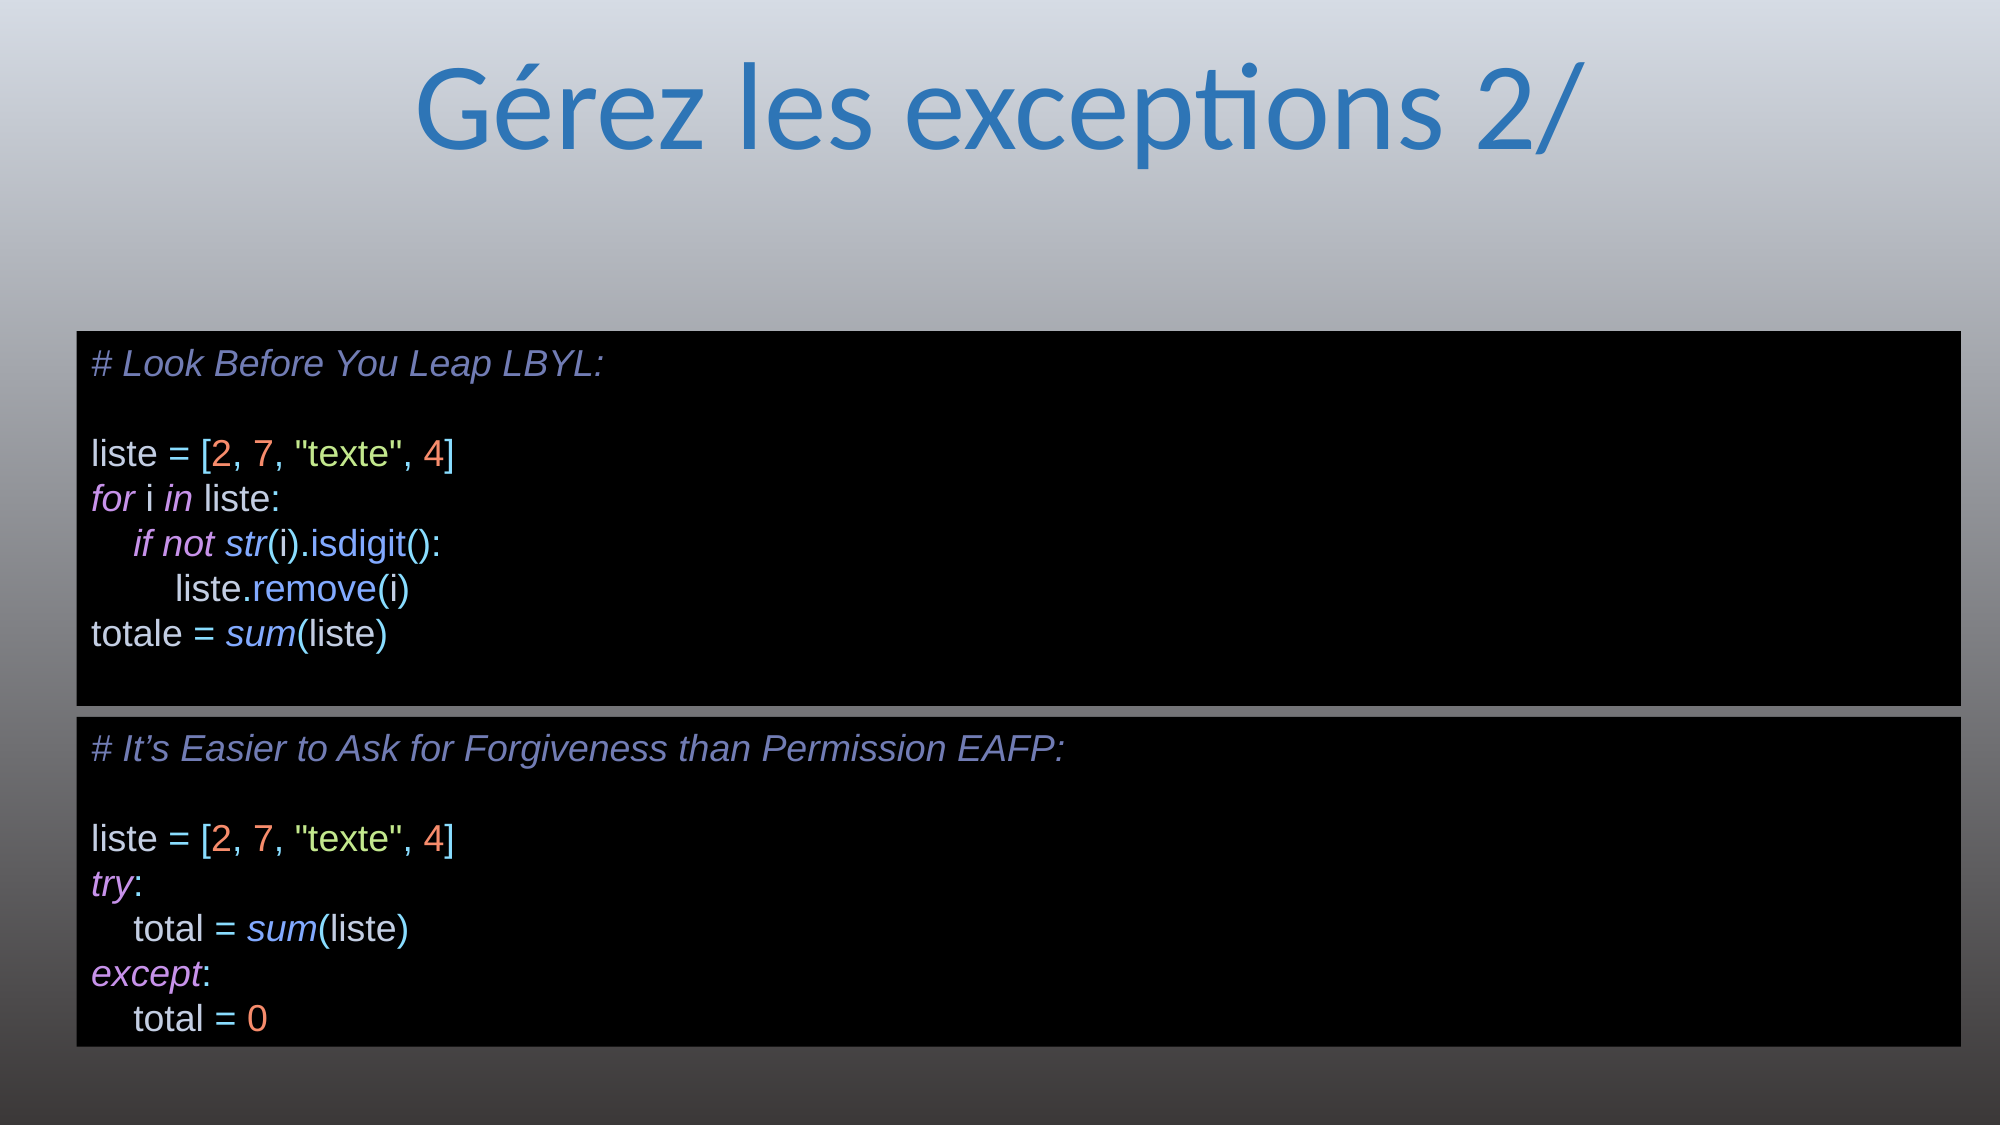

# Gérez les exceptions 2/
# Look Before You Leap LBYL: liste = [2, 7, "texte", 4] for i in liste: if not str(i).isdigit(): liste.remove(i) totale = sum(liste)

# It’s Easier to Ask for Forgiveness than Permission EAFP: liste = [2, 7, "texte", 4] try: total = sum(liste) except: total = 0

191